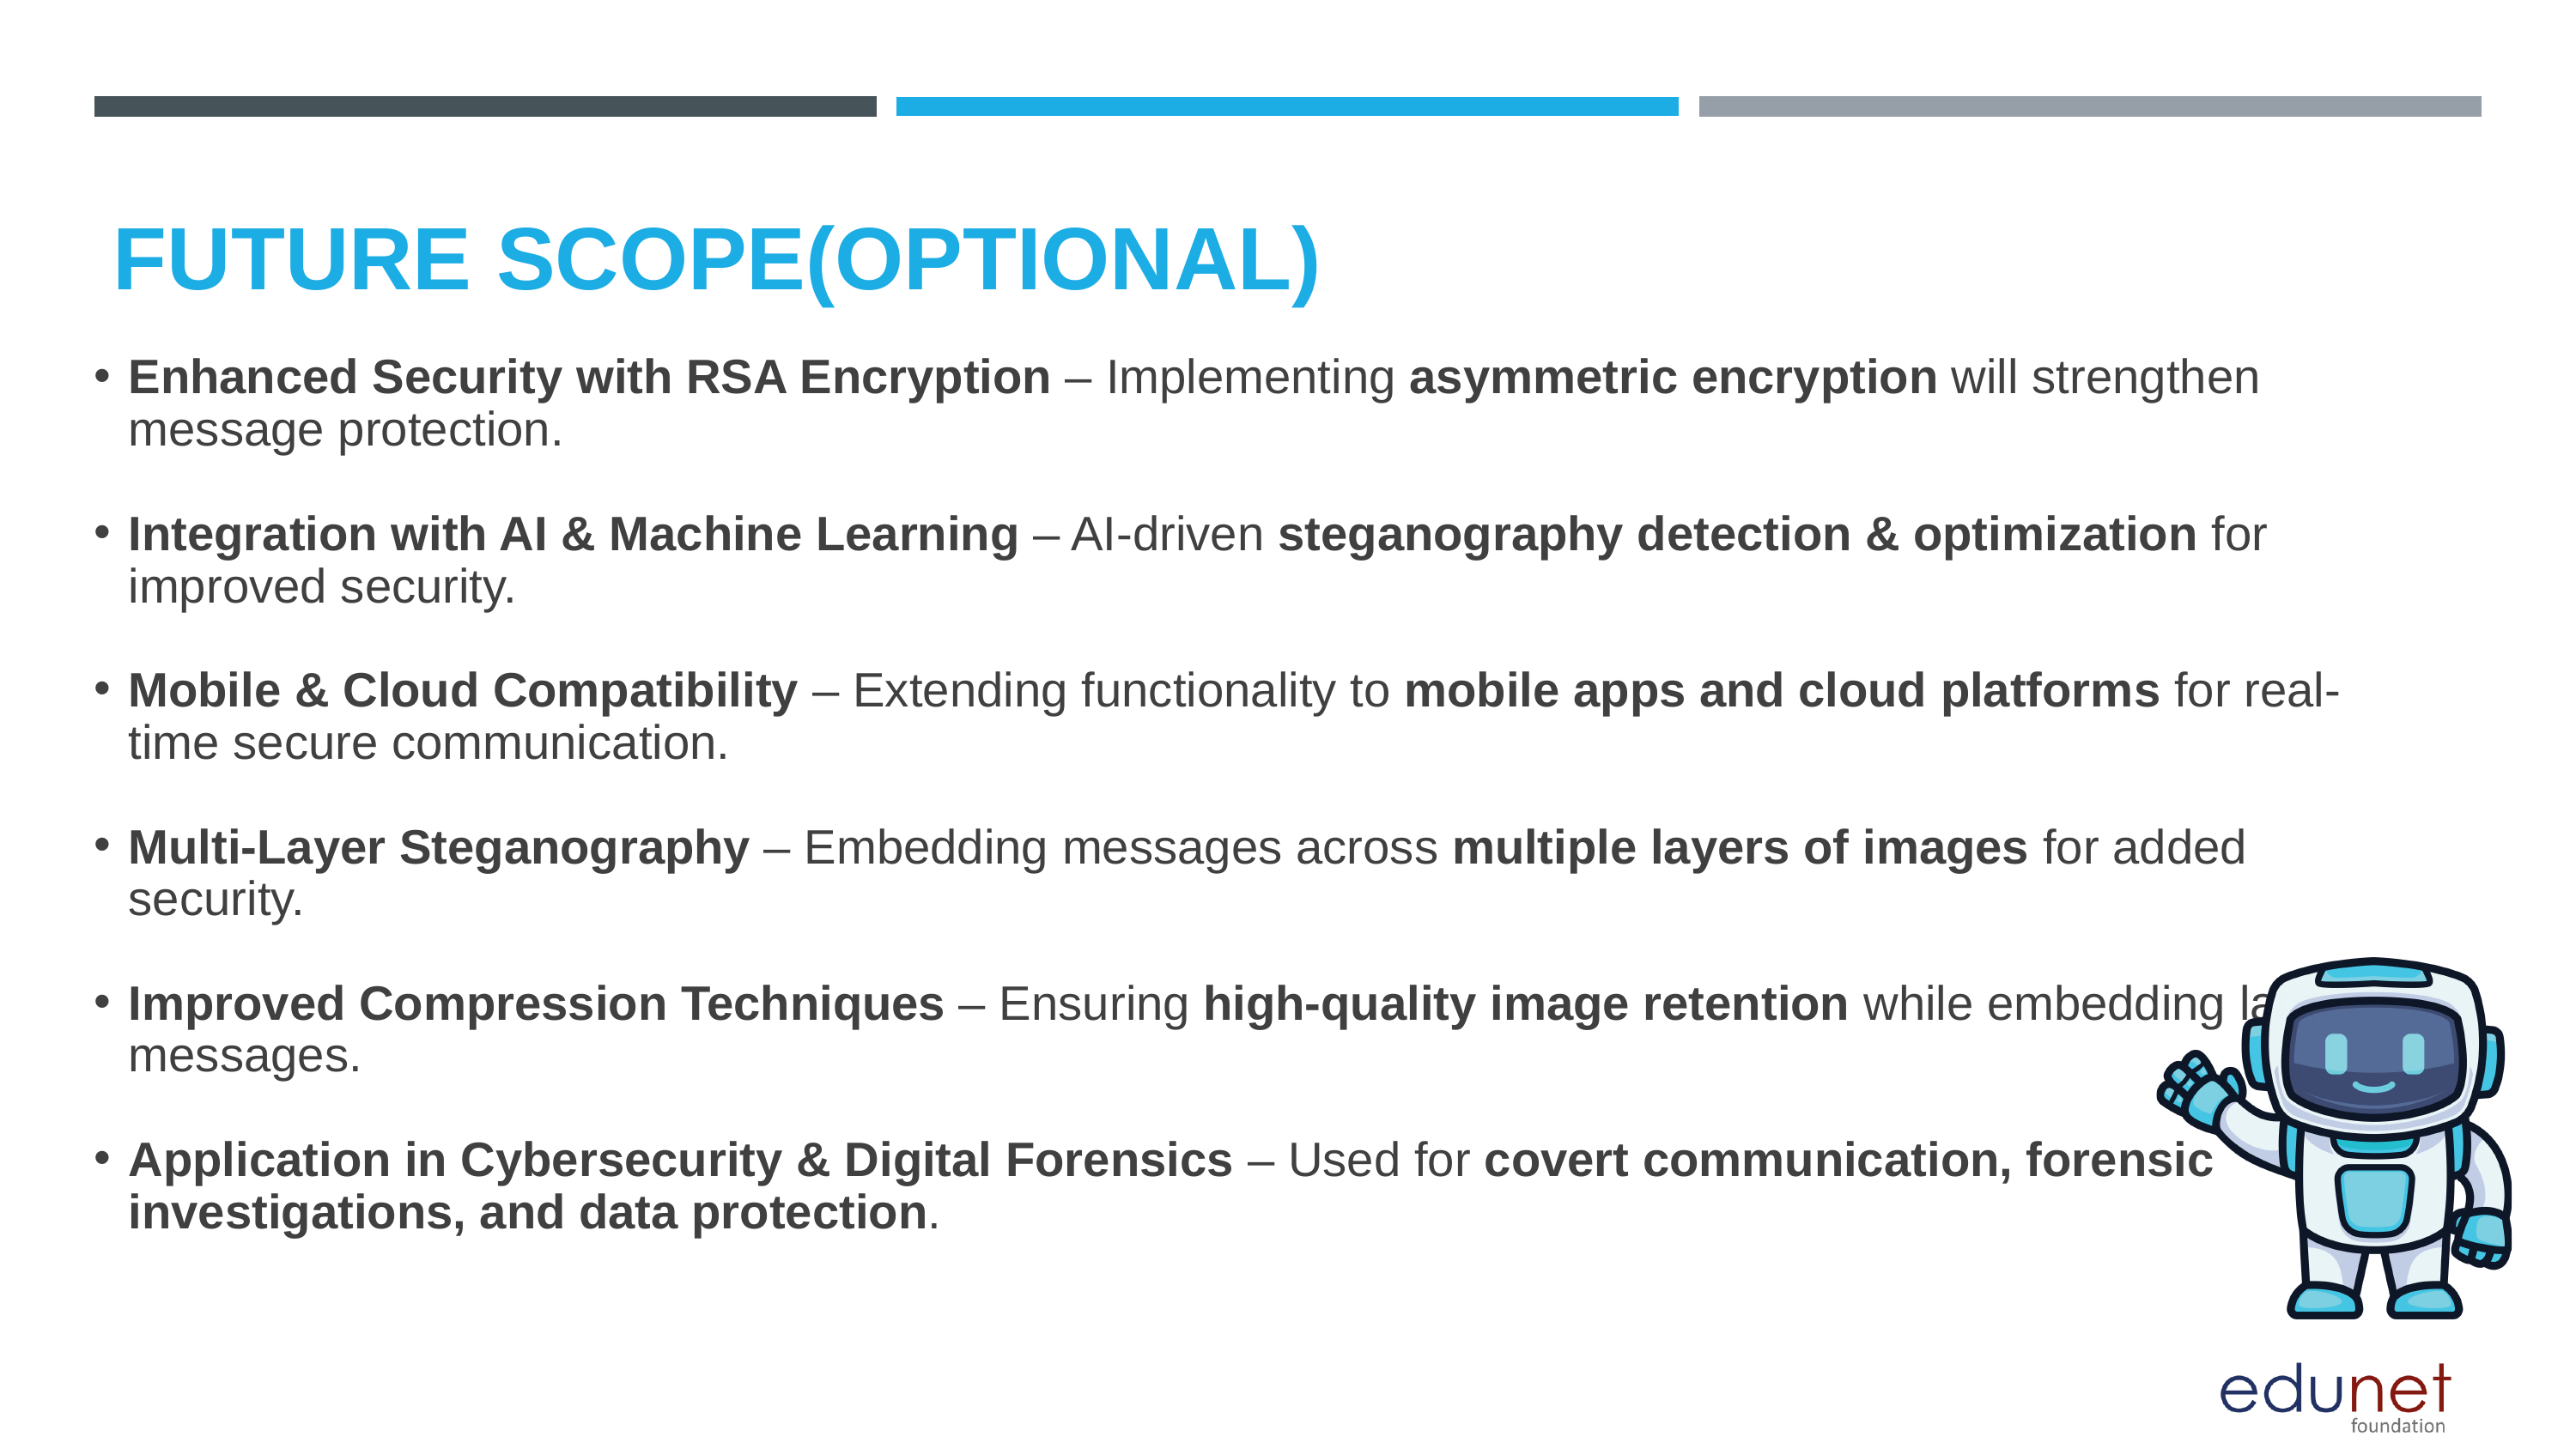

FUTURE SCOPE(OPTIONAL)

Enhanced Security with RSA Encryption – Implementing asymmetric encryption will strengthen message protection.

Integration with AI & Machine Learning – AI-driven steganography detection & optimization for improved security.

Mobile & Cloud Compatibility – Extending functionality to mobile apps and cloud platforms for real-time secure communication.

Multi-Layer Steganography – Embedding messages across multiple layers of images for added security.

Improved Compression Techniques – Ensuring high-quality image retention while embedding larger messages.

Application in Cybersecurity & Digital Forensics – Used for covert communication, forensic investigations, and data protection.